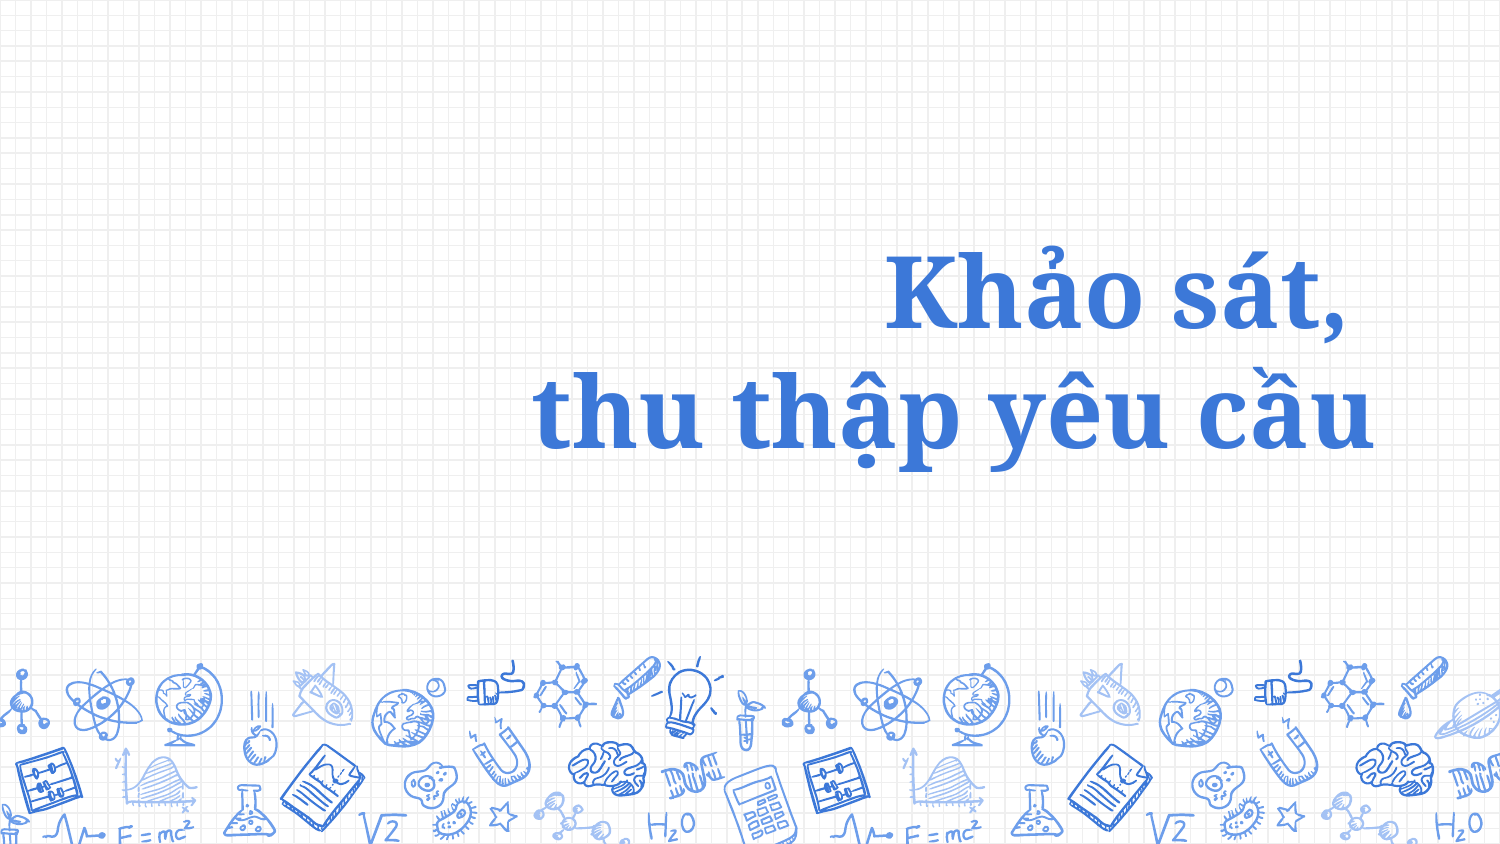

# Khảo sát, thu thập yêu cầu